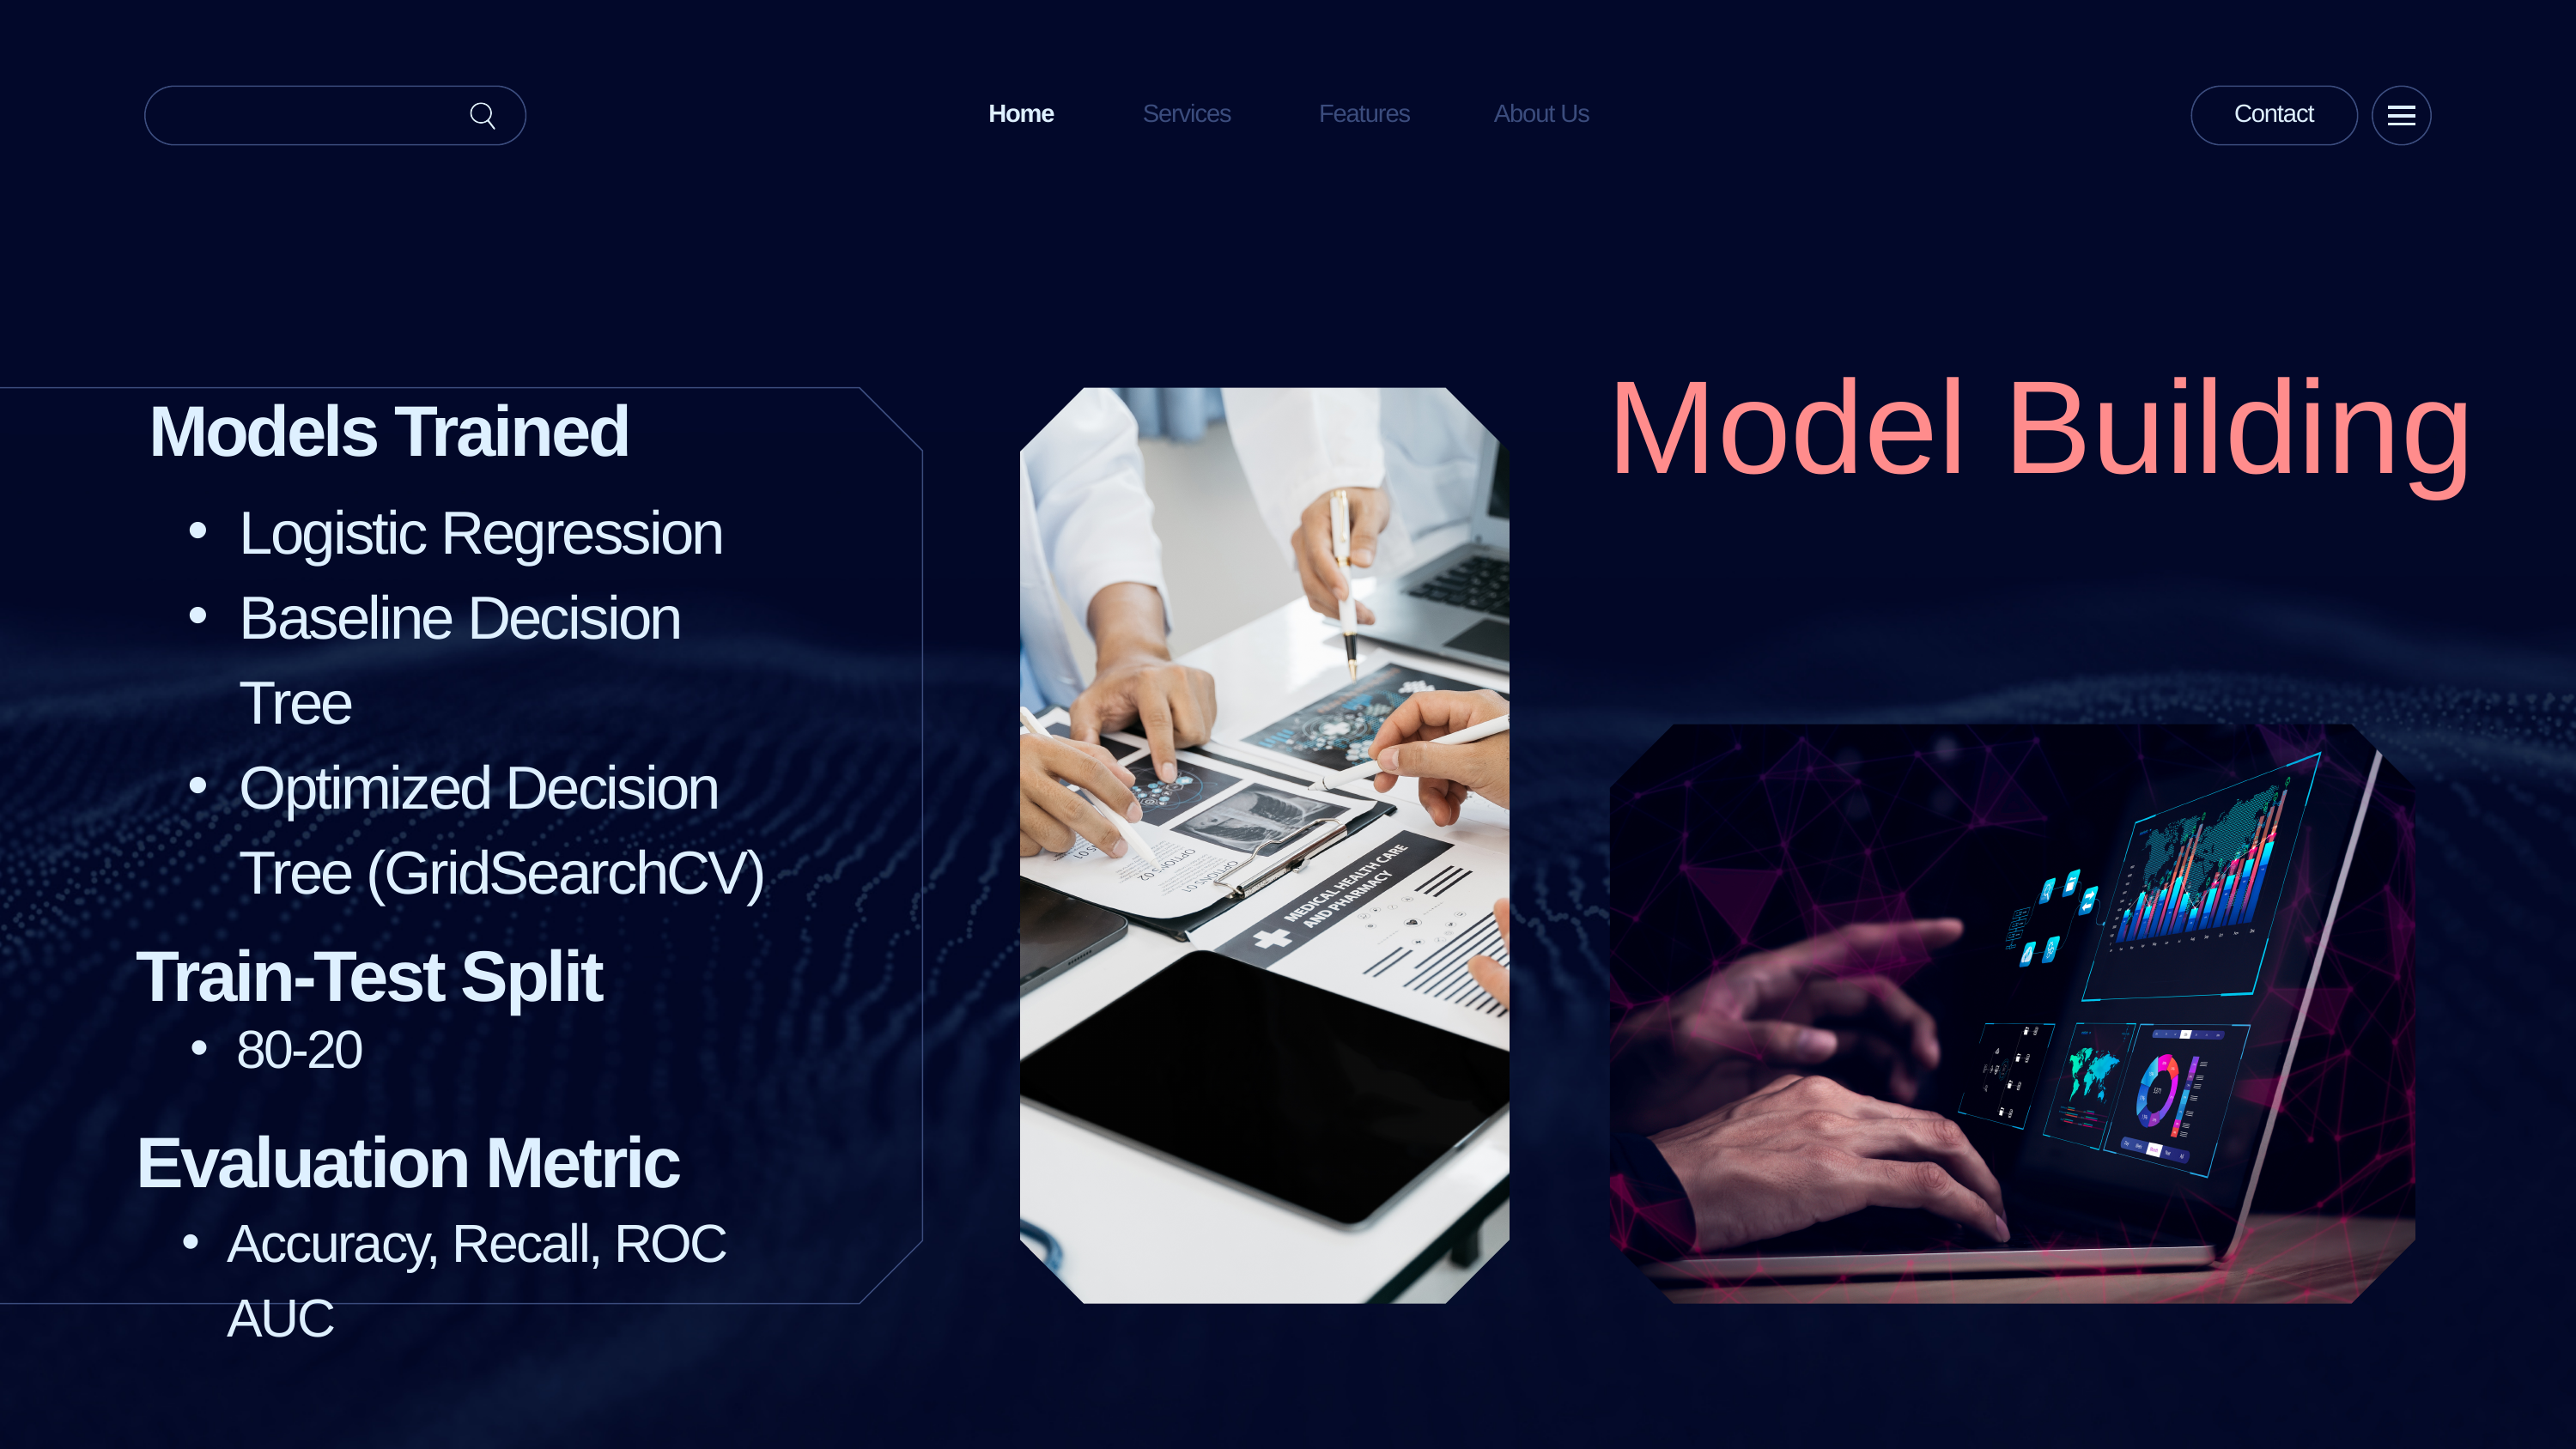

Home
Services
Features
About Us
Contact

Models Trained

Model Building

Logistic Regression
Baseline Decision Tree
Optimized Decision Tree (GridSearchCV)

Train-Test Split
80-20
Evaluation Metric
Accuracy, Recall, ROC AUC